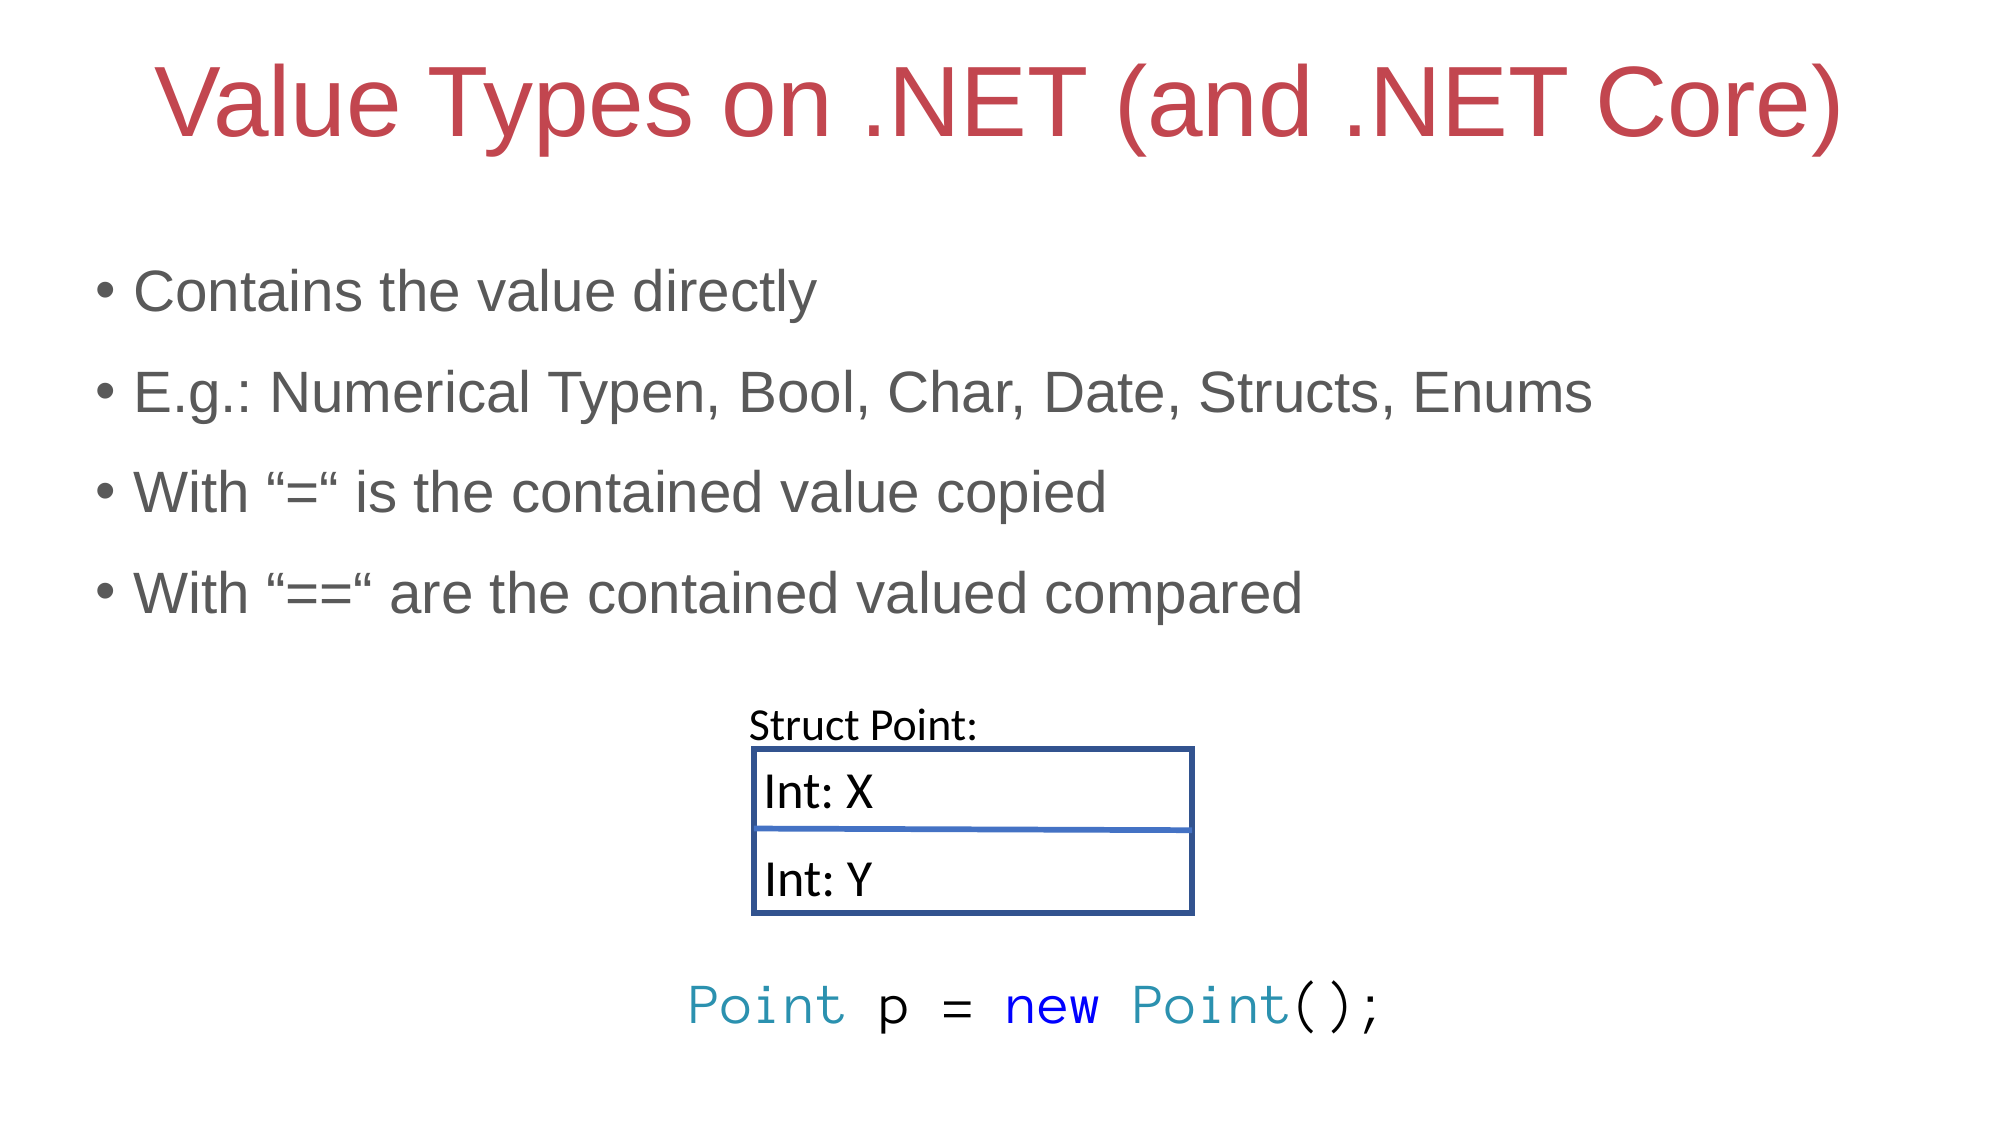

# Value Types on .NET (and .NET Core)
Contains the value directly
E.g.: Numerical Typen, Bool, Char, Date, Structs, Enums
With “=“ is the contained value copied
With “==“ are the contained valued compared
Struct Point:

Int: X

Int: Y
 Point p = new Point();